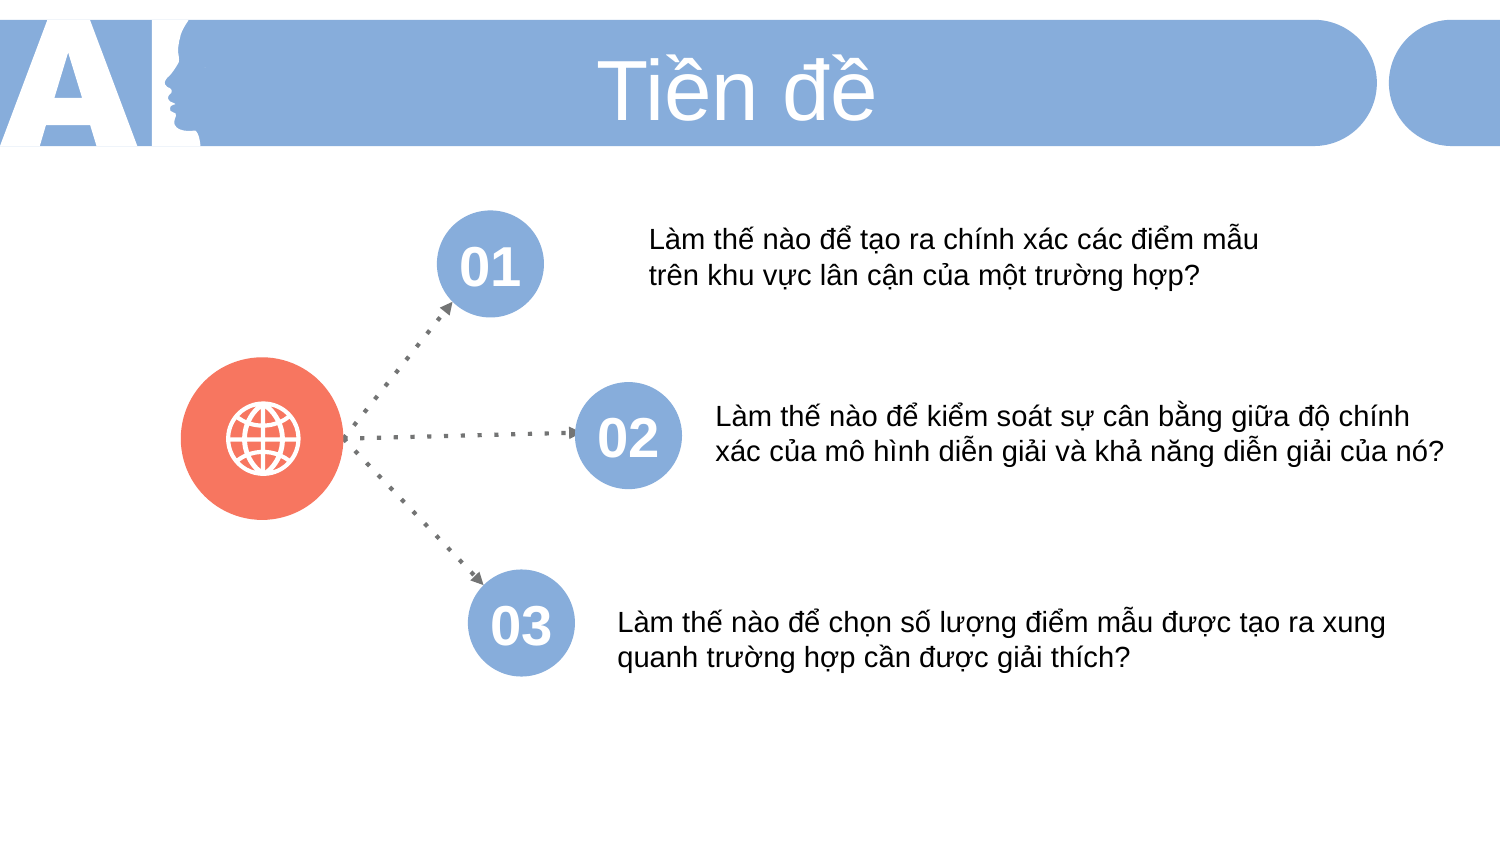

Tiền đề
Làm thế nào để tạo ra chính xác các điểm mẫu trên khu vực lân cận của một trường hợp?

01

Làm thế nào để kiểm soát sự cân bằng giữa độ chính xác của mô hình diễn giải và khả năng diễn giải của nó?

02

03
Làm thế nào để chọn số lượng điểm mẫu được tạo ra xung quanh trường hợp cần được giải thích?